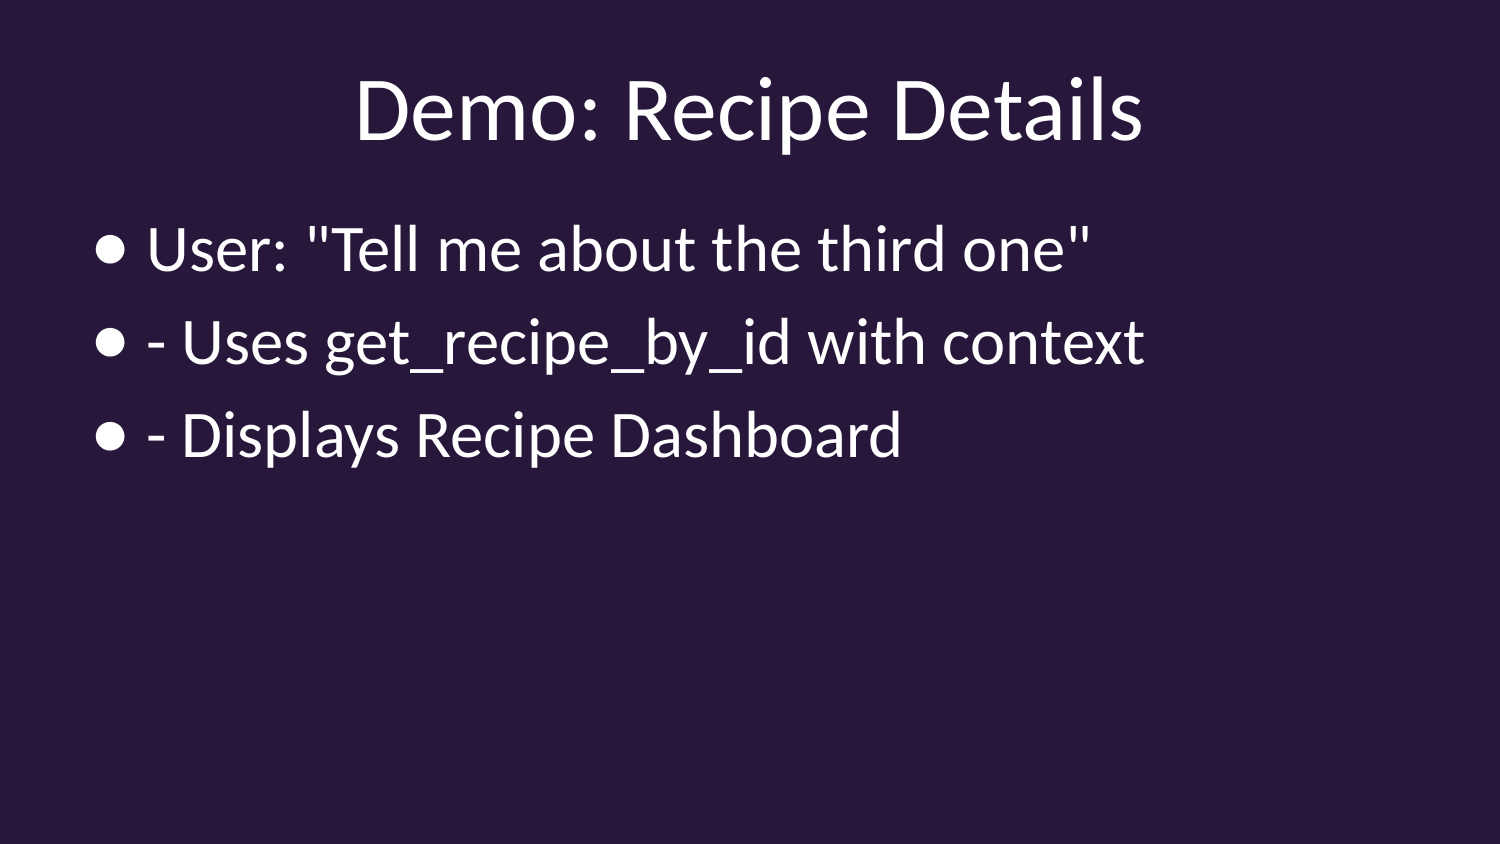

# Demo: Recipe Details
User: "Tell me about the third one"
- Uses get_recipe_by_id with context
- Displays Recipe Dashboard